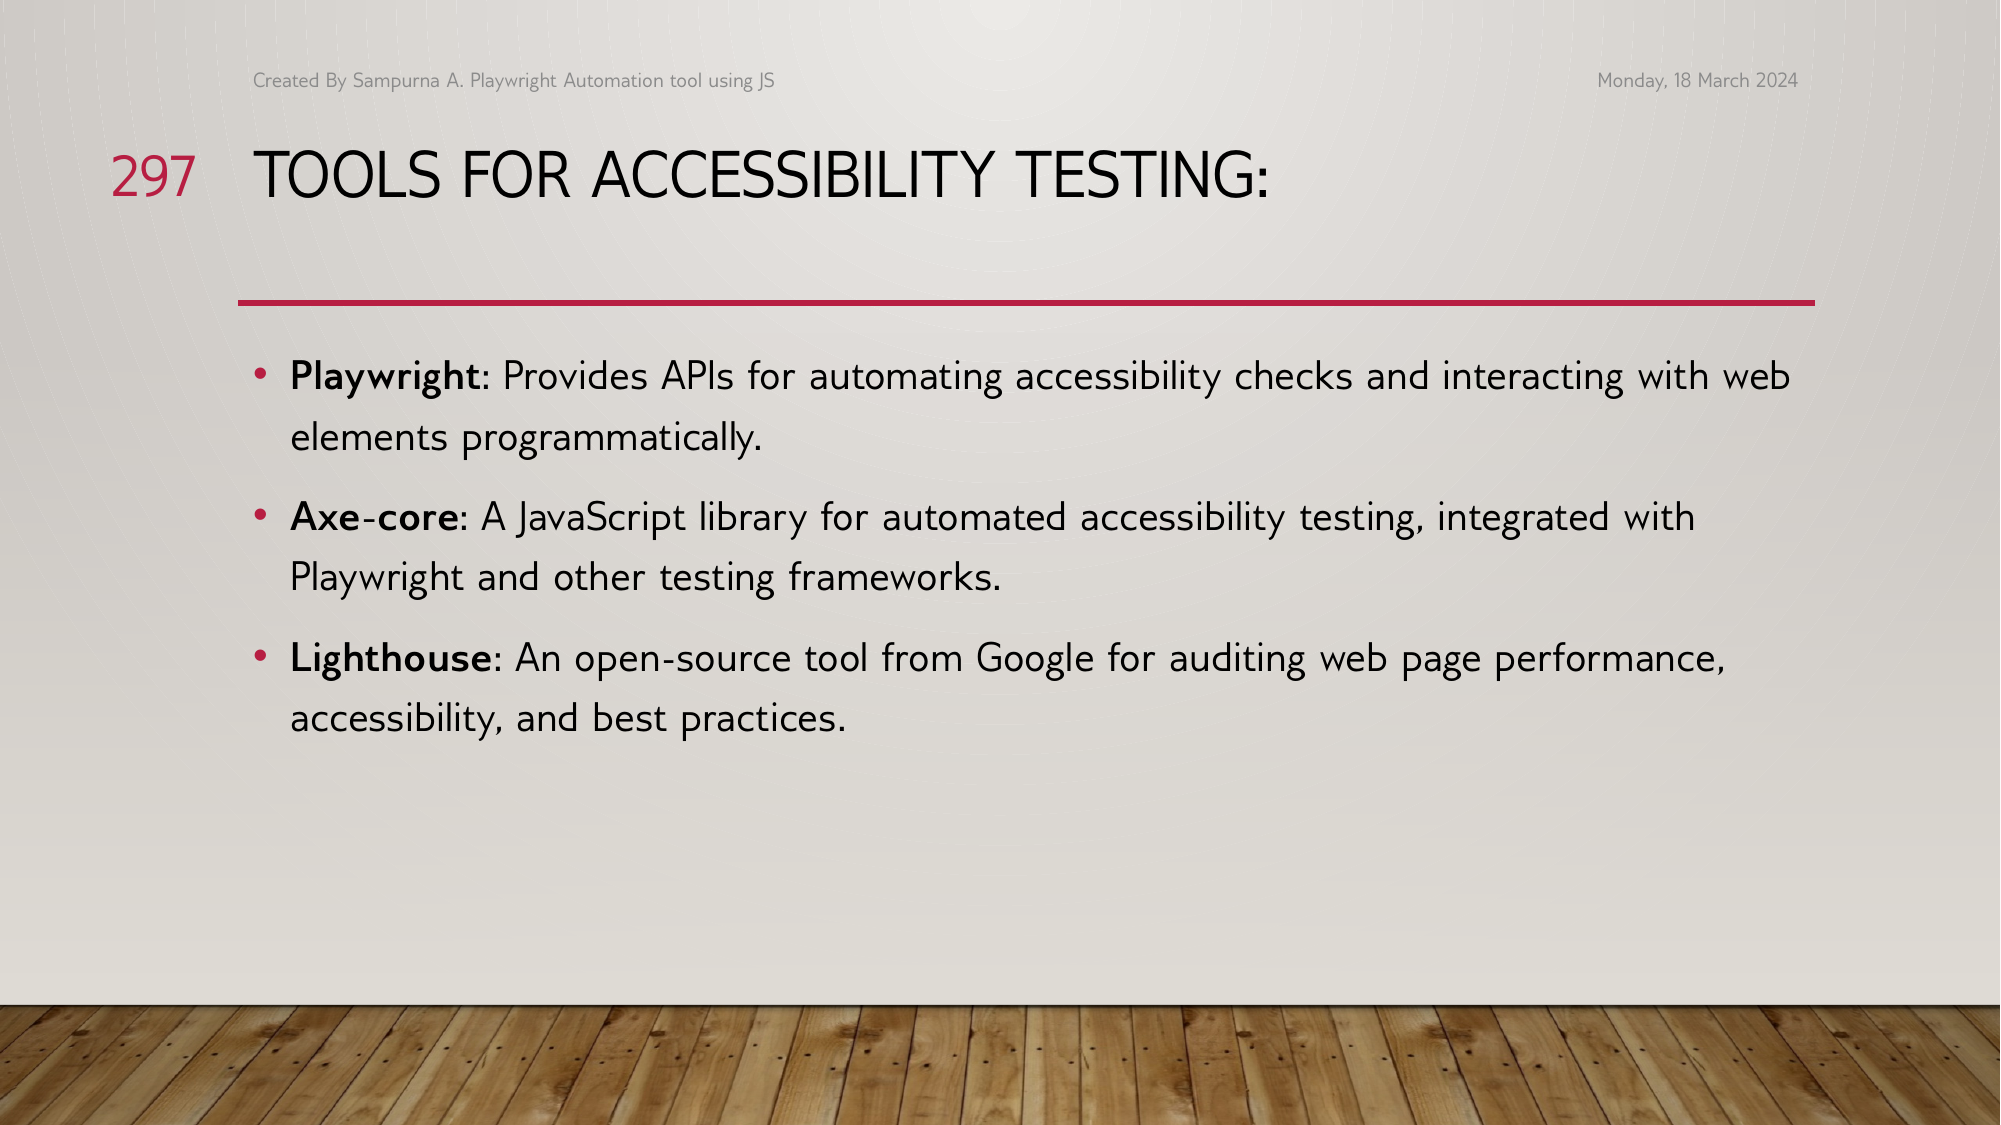

Created By Sampurna A. Playwright Automation tool using JS
Monday, 18 March 2024
297
# Tools for Accessibility Testing:
Playwright: Provides APIs for automating accessibility checks and interacting with web elements programmatically.
Axe-core: A JavaScript library for automated accessibility testing, integrated with Playwright and other testing frameworks.
Lighthouse: An open-source tool from Google for auditing web page performance, accessibility, and best practices.